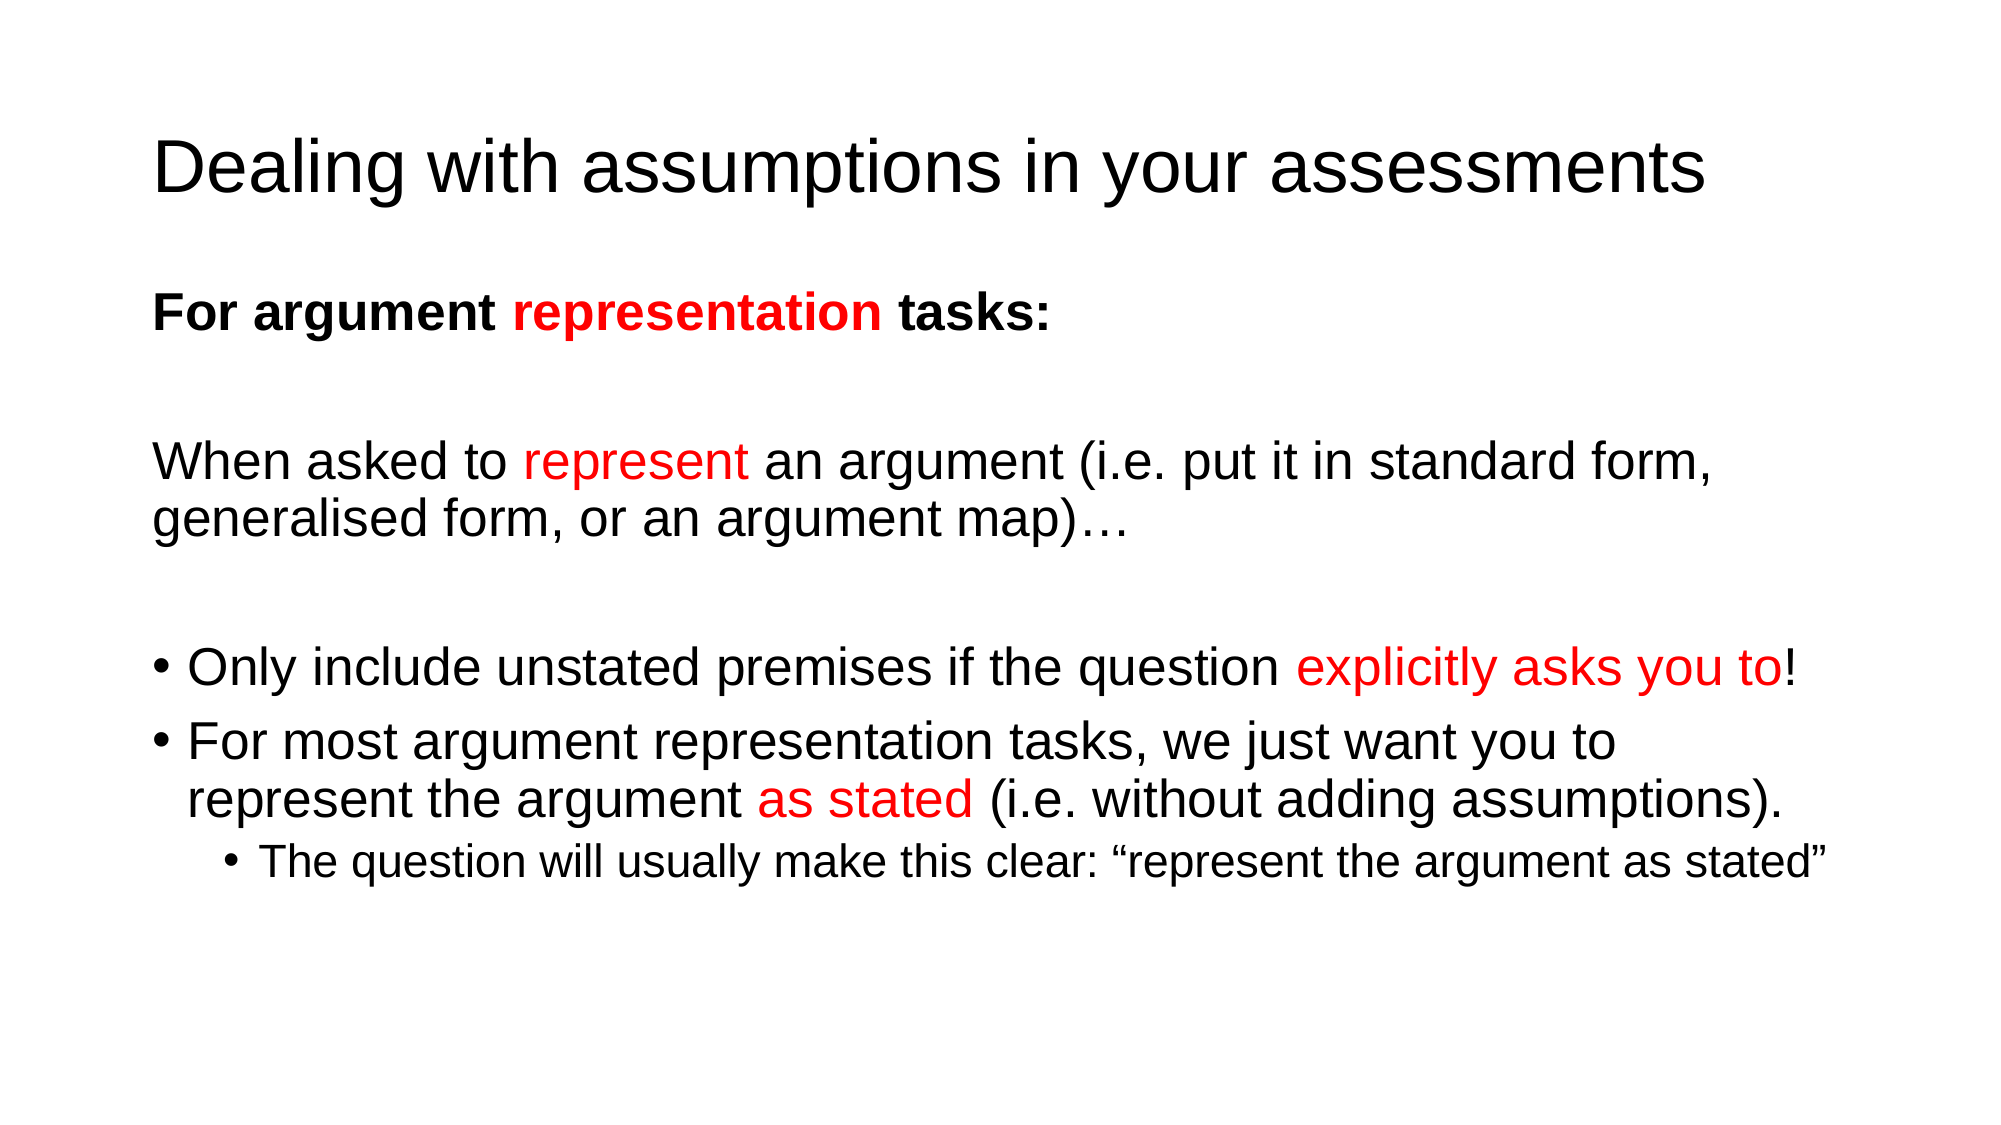

# Dealing with assumptions in your assessments

For argument representation tasks:

When asked to represent an argument (i.e. put it in standard form, generalised form, or an argument map)…

Only include unstated premises if the question explicitly asks you to!
For most argument representation tasks, we just want you to represent the argument as stated (i.e. without adding assumptions).
The question will usually make this clear: “represent the argument as stated”